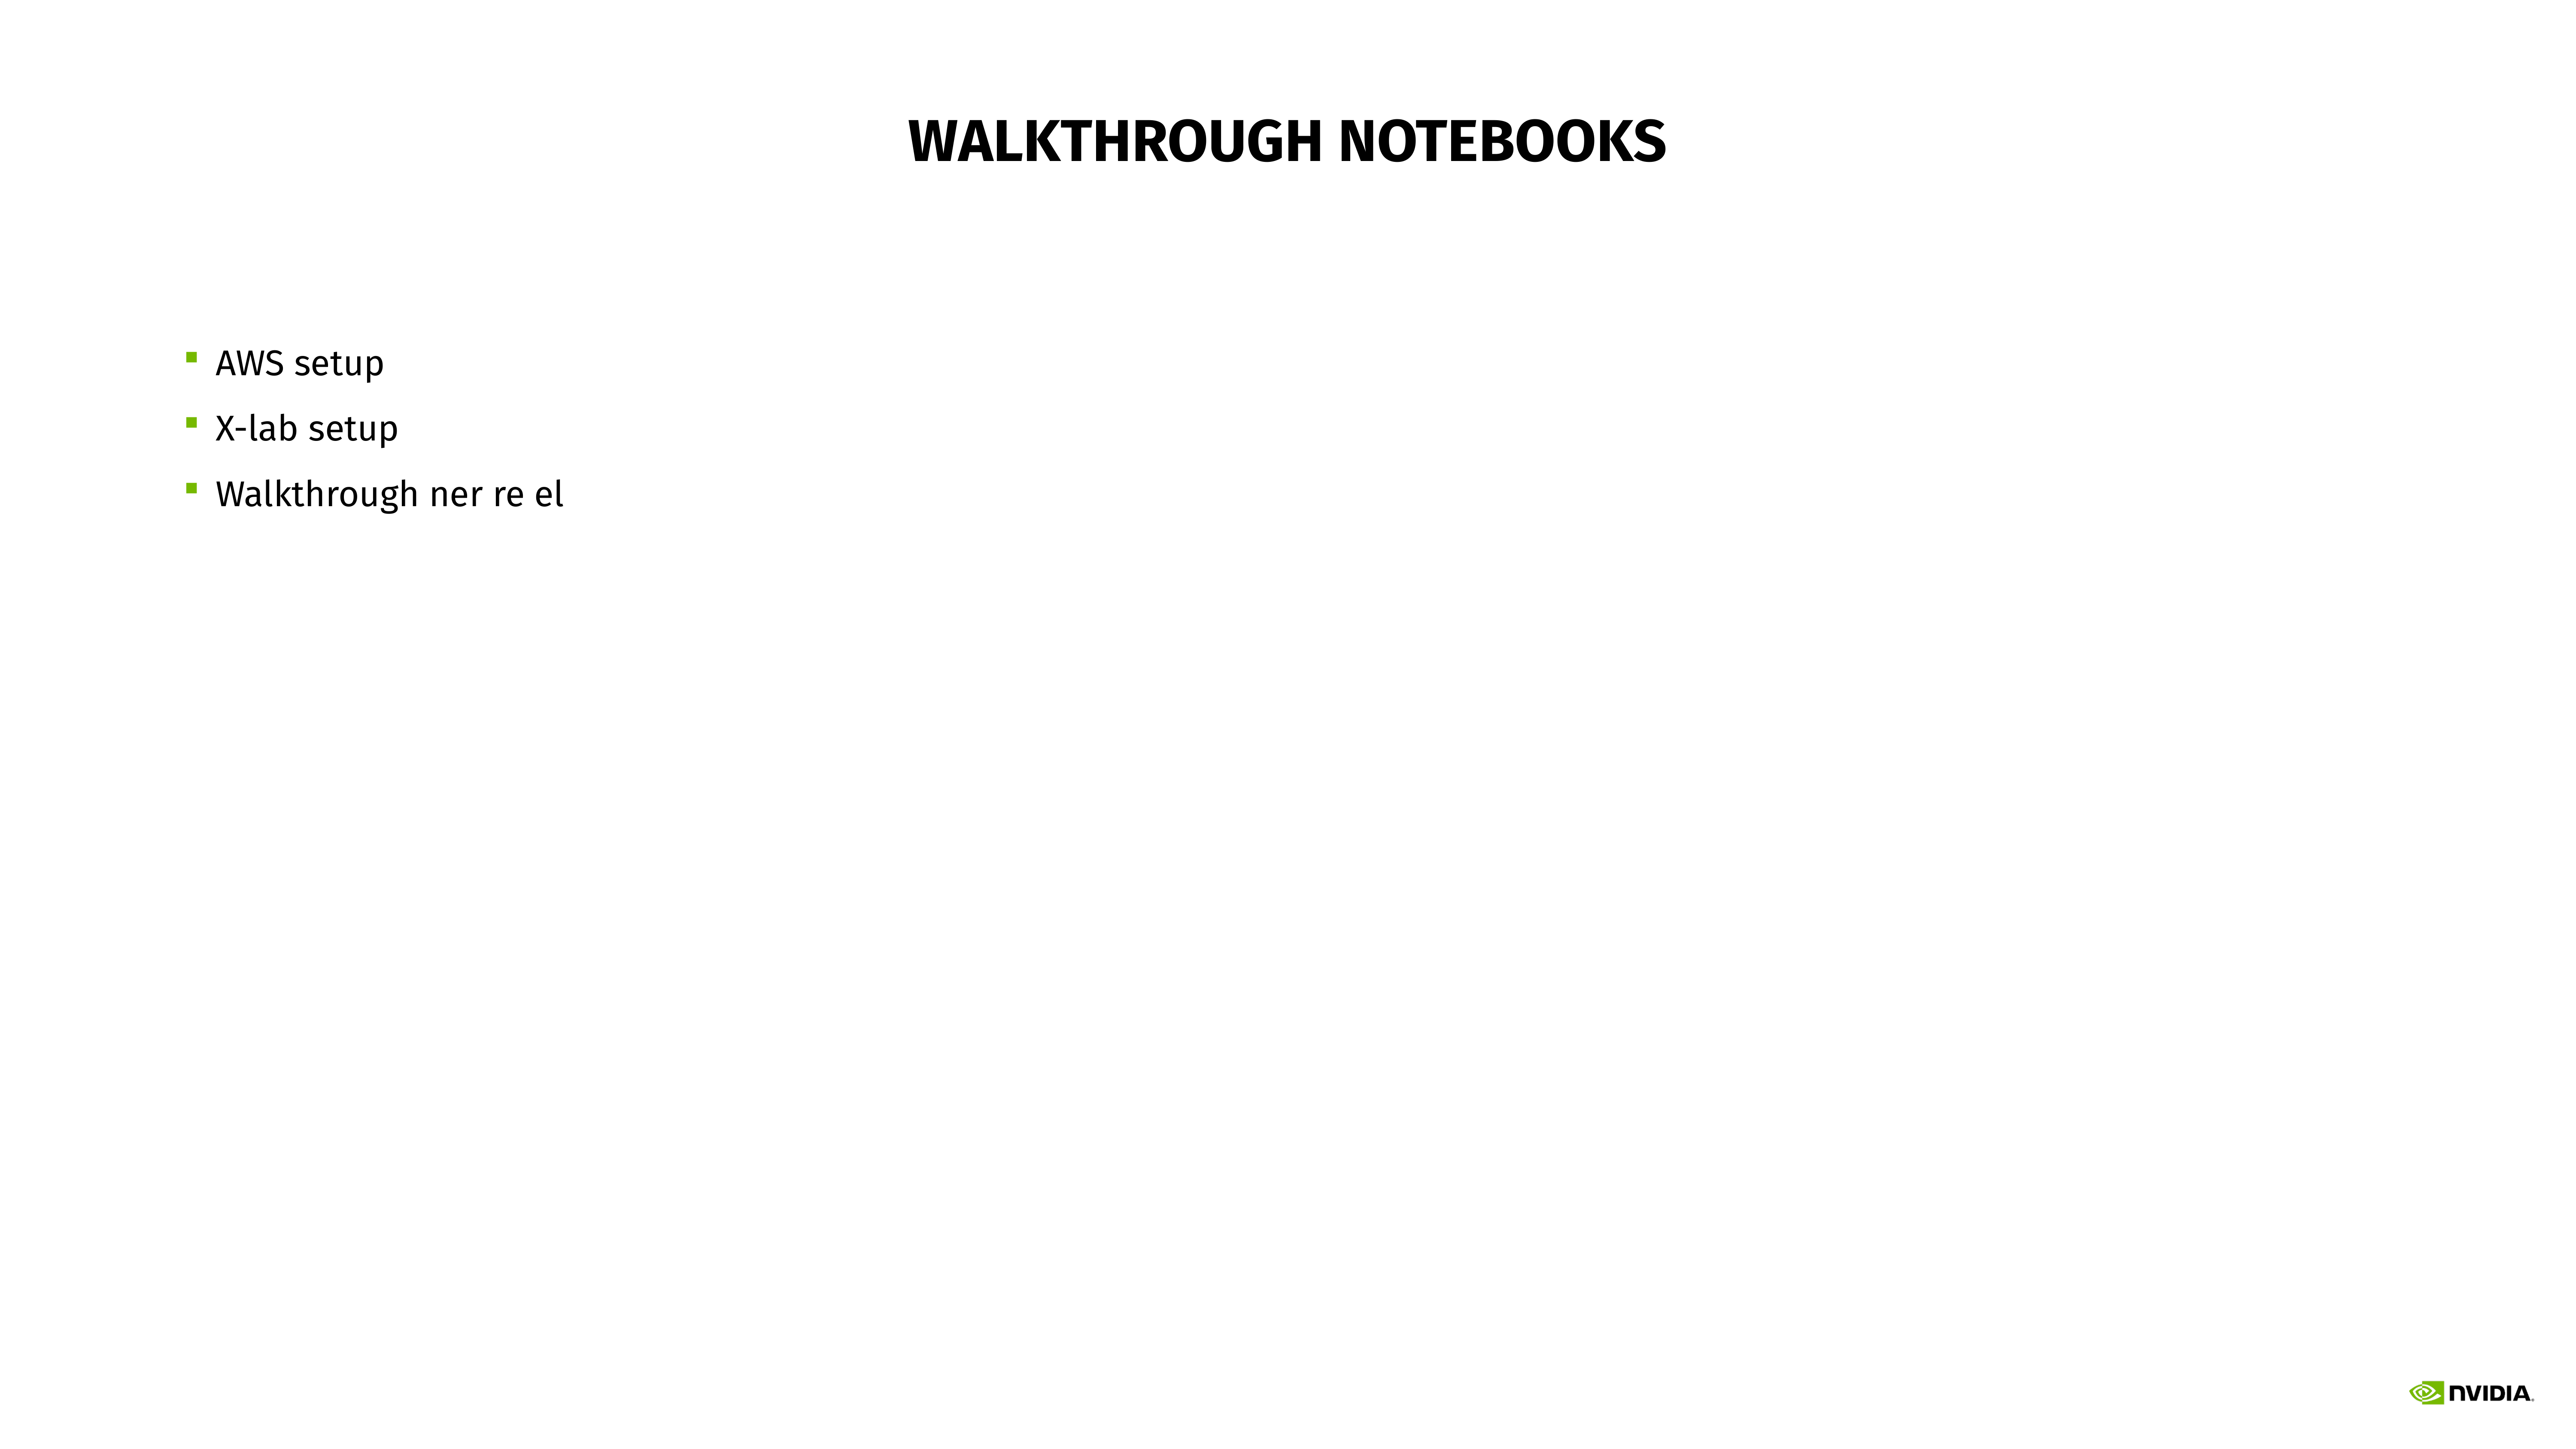

# Walkthrough notebooks

AWS setup
X-lab setup
Walkthrough ner re el